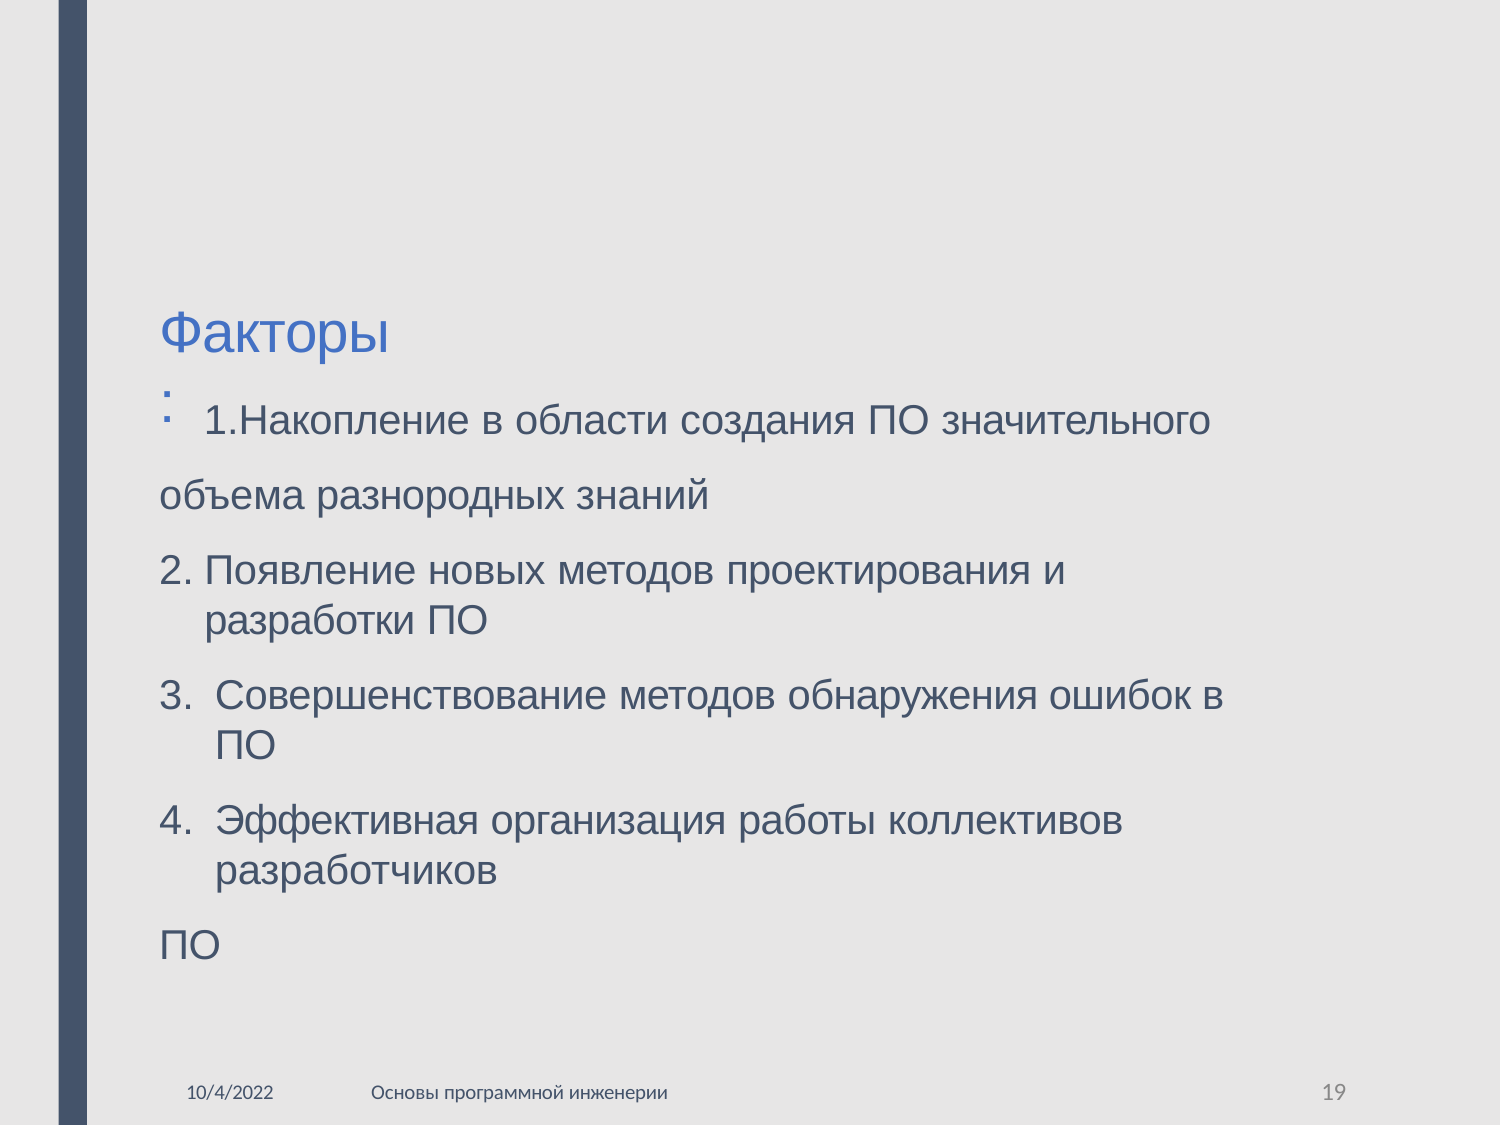

# Факторы:
Накопление в области создания ПО значительного объема разнородных знаний
Появление новых методов проектирования и разработки ПО
Совершенствование методов обнаружения ошибок в ПО
Эффективная организация работы коллективов разработчиков
ПО
19
10/4/2022
Основы программной инженерии